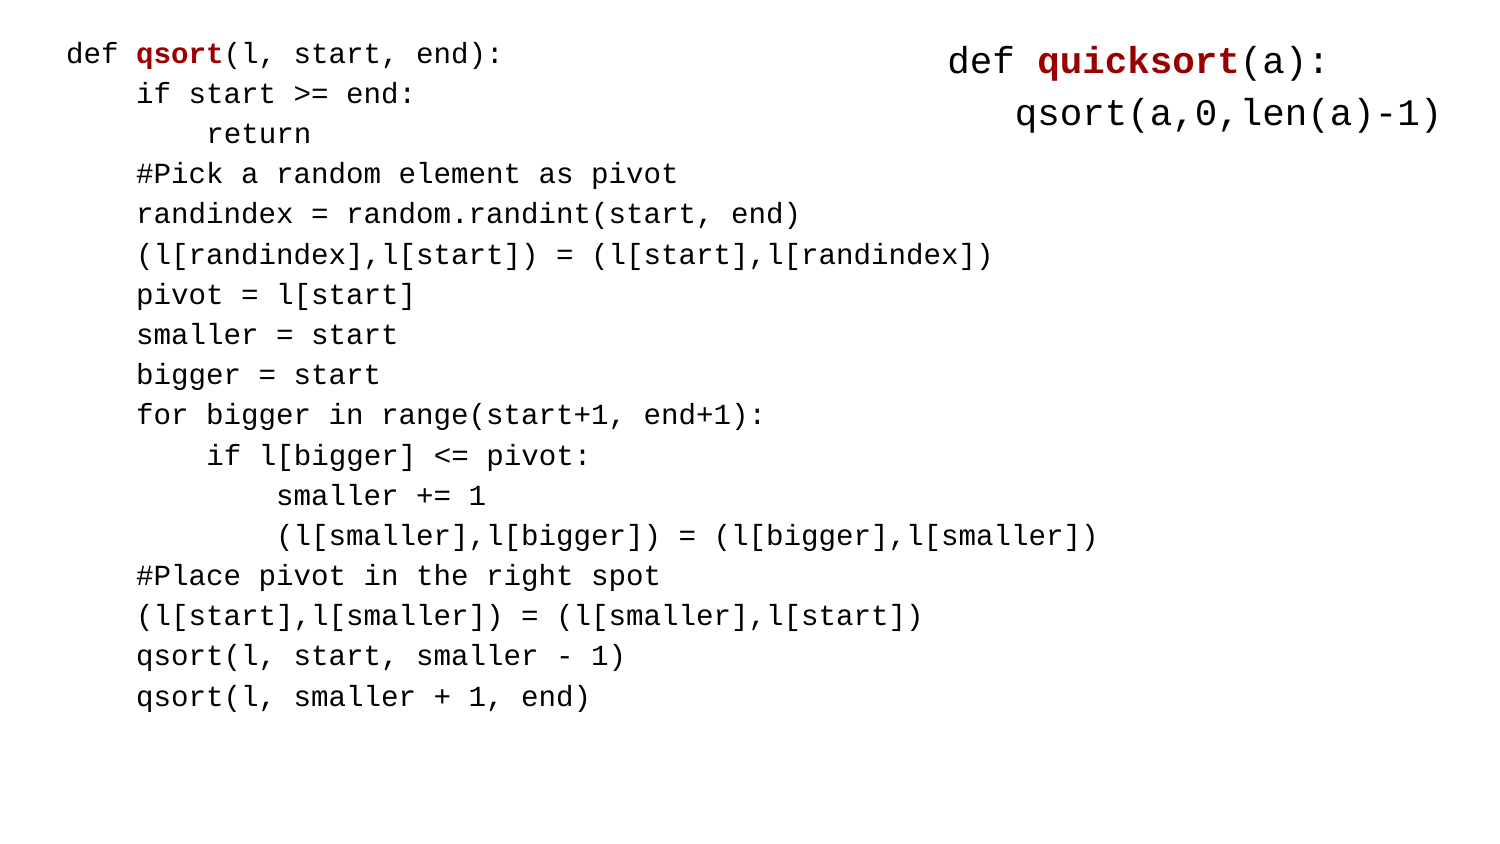

def qsort(l, start, end):
    if start >= end:
        return
    #Pick a random element as pivot
    randindex = random.randint(start, end)
    (l[randindex],l[start]) = (l[start],l[randindex])
    pivot = l[start]
    smaller = start
    bigger = start
    for bigger in range(start+1, end+1):
        if l[bigger] <= pivot:
            smaller += 1
            (l[smaller],l[bigger]) = (l[bigger],l[smaller])
    #Place pivot in the right spot
    (l[start],l[smaller]) = (l[smaller],l[start])
    qsort(l, start, smaller - 1)
    qsort(l, smaller + 1, end)

def quicksort(a):
   qsort(a,0,len(a)-1)